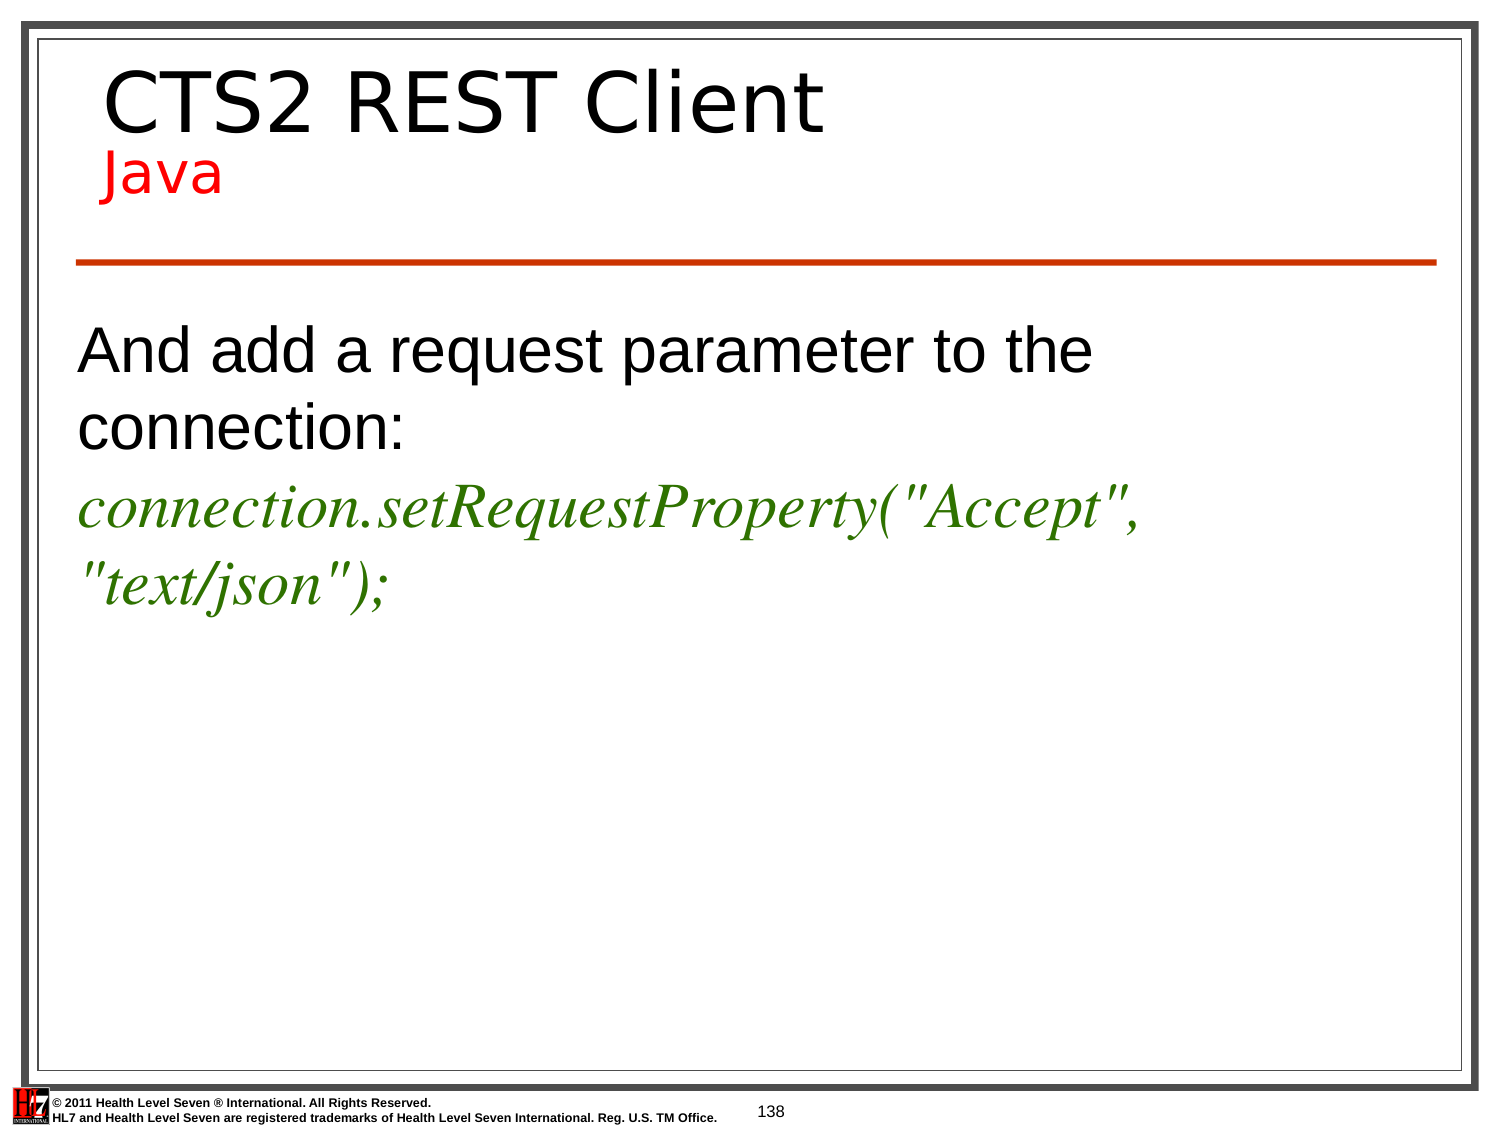

# CTS2 REST Client Java
And add a request parameter to the connection: connection.setRequestProperty("Accept", "text/json");

138